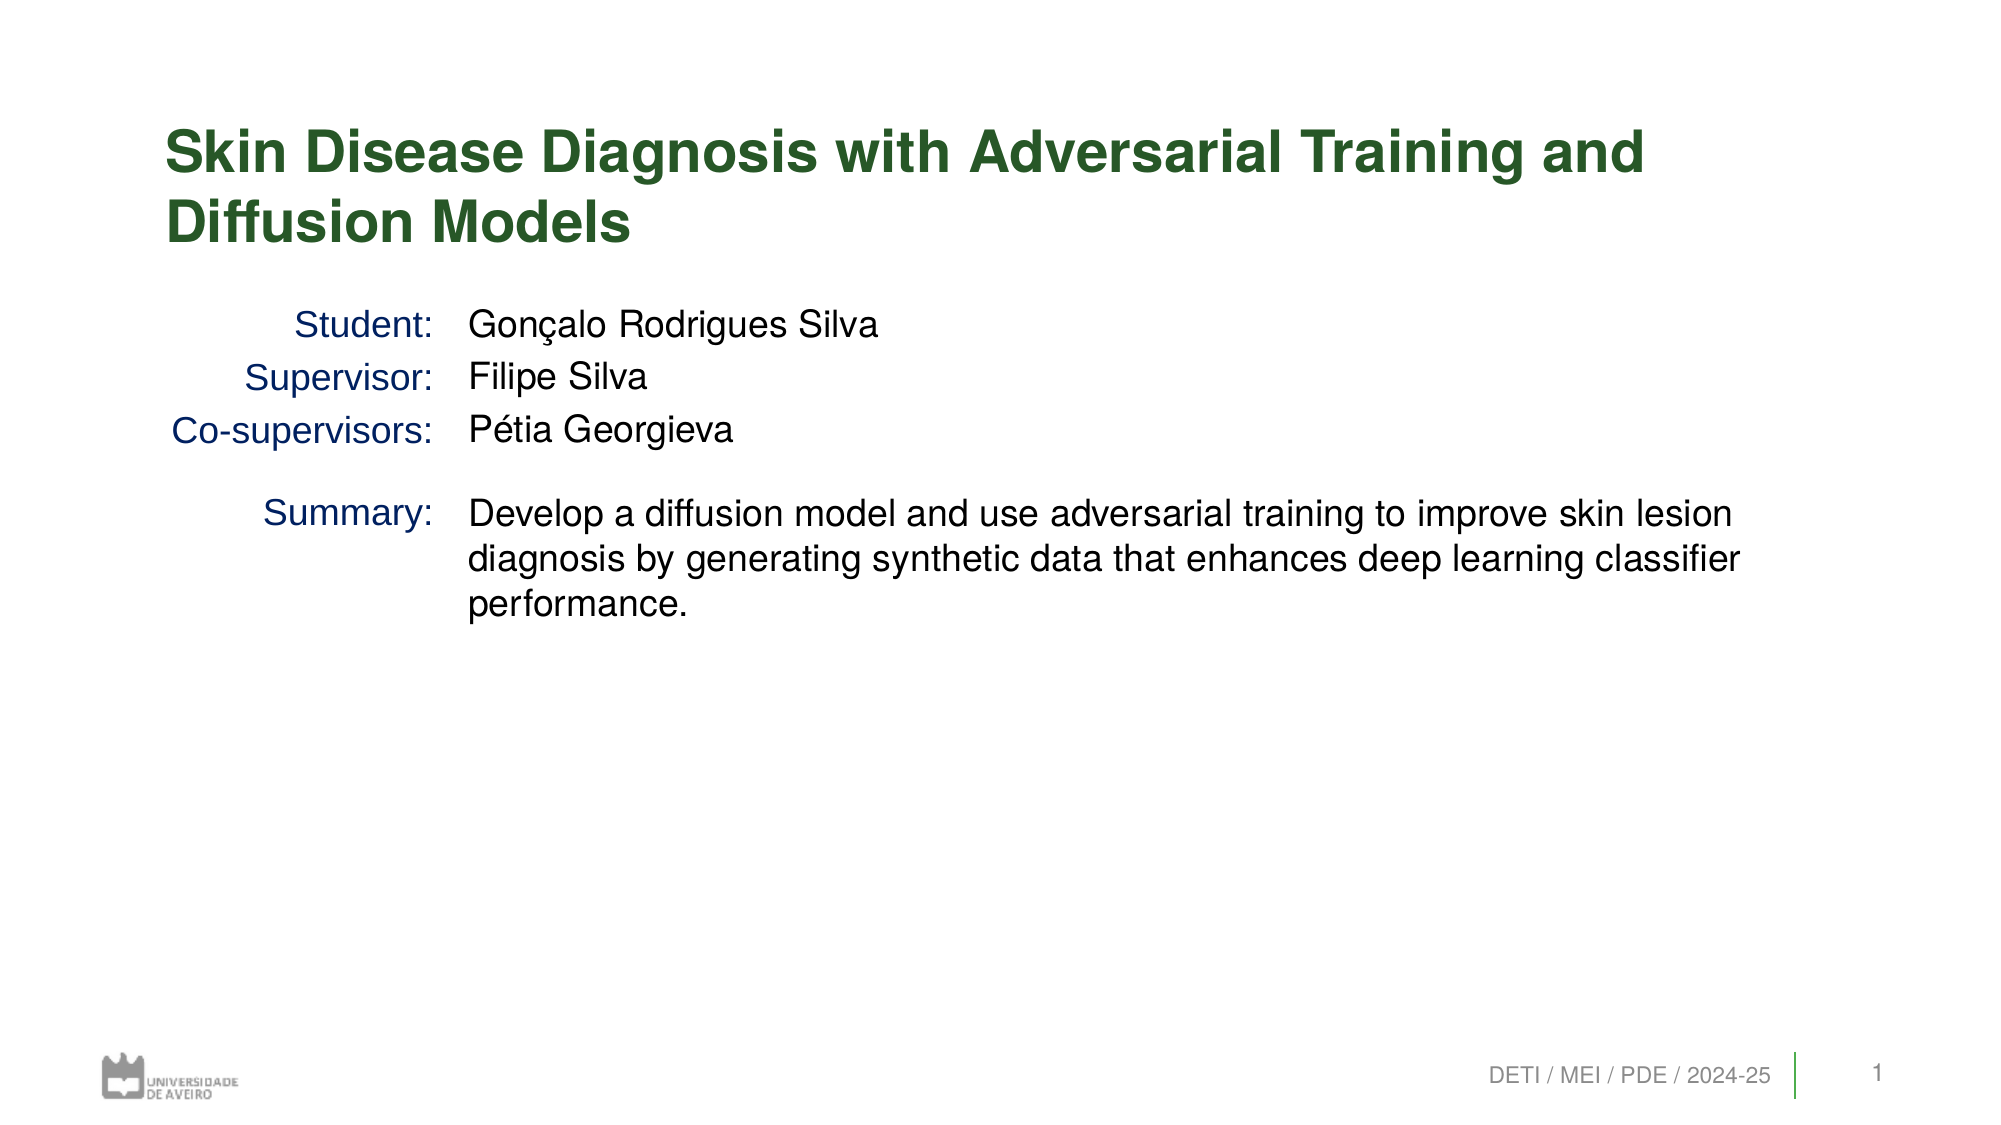

# Skin Disease Diagnosis with Adversarial Training and Diffusion Models
Gonçalo Rodrigues Silva
Filipe Silva
Pétia Georgieva

Develop a diffusion model and use adversarial training to improve skin lesion diagnosis by generating synthetic data that enhances deep learning classifier performance.
DETI / MEI / PDE / 2024-25
1